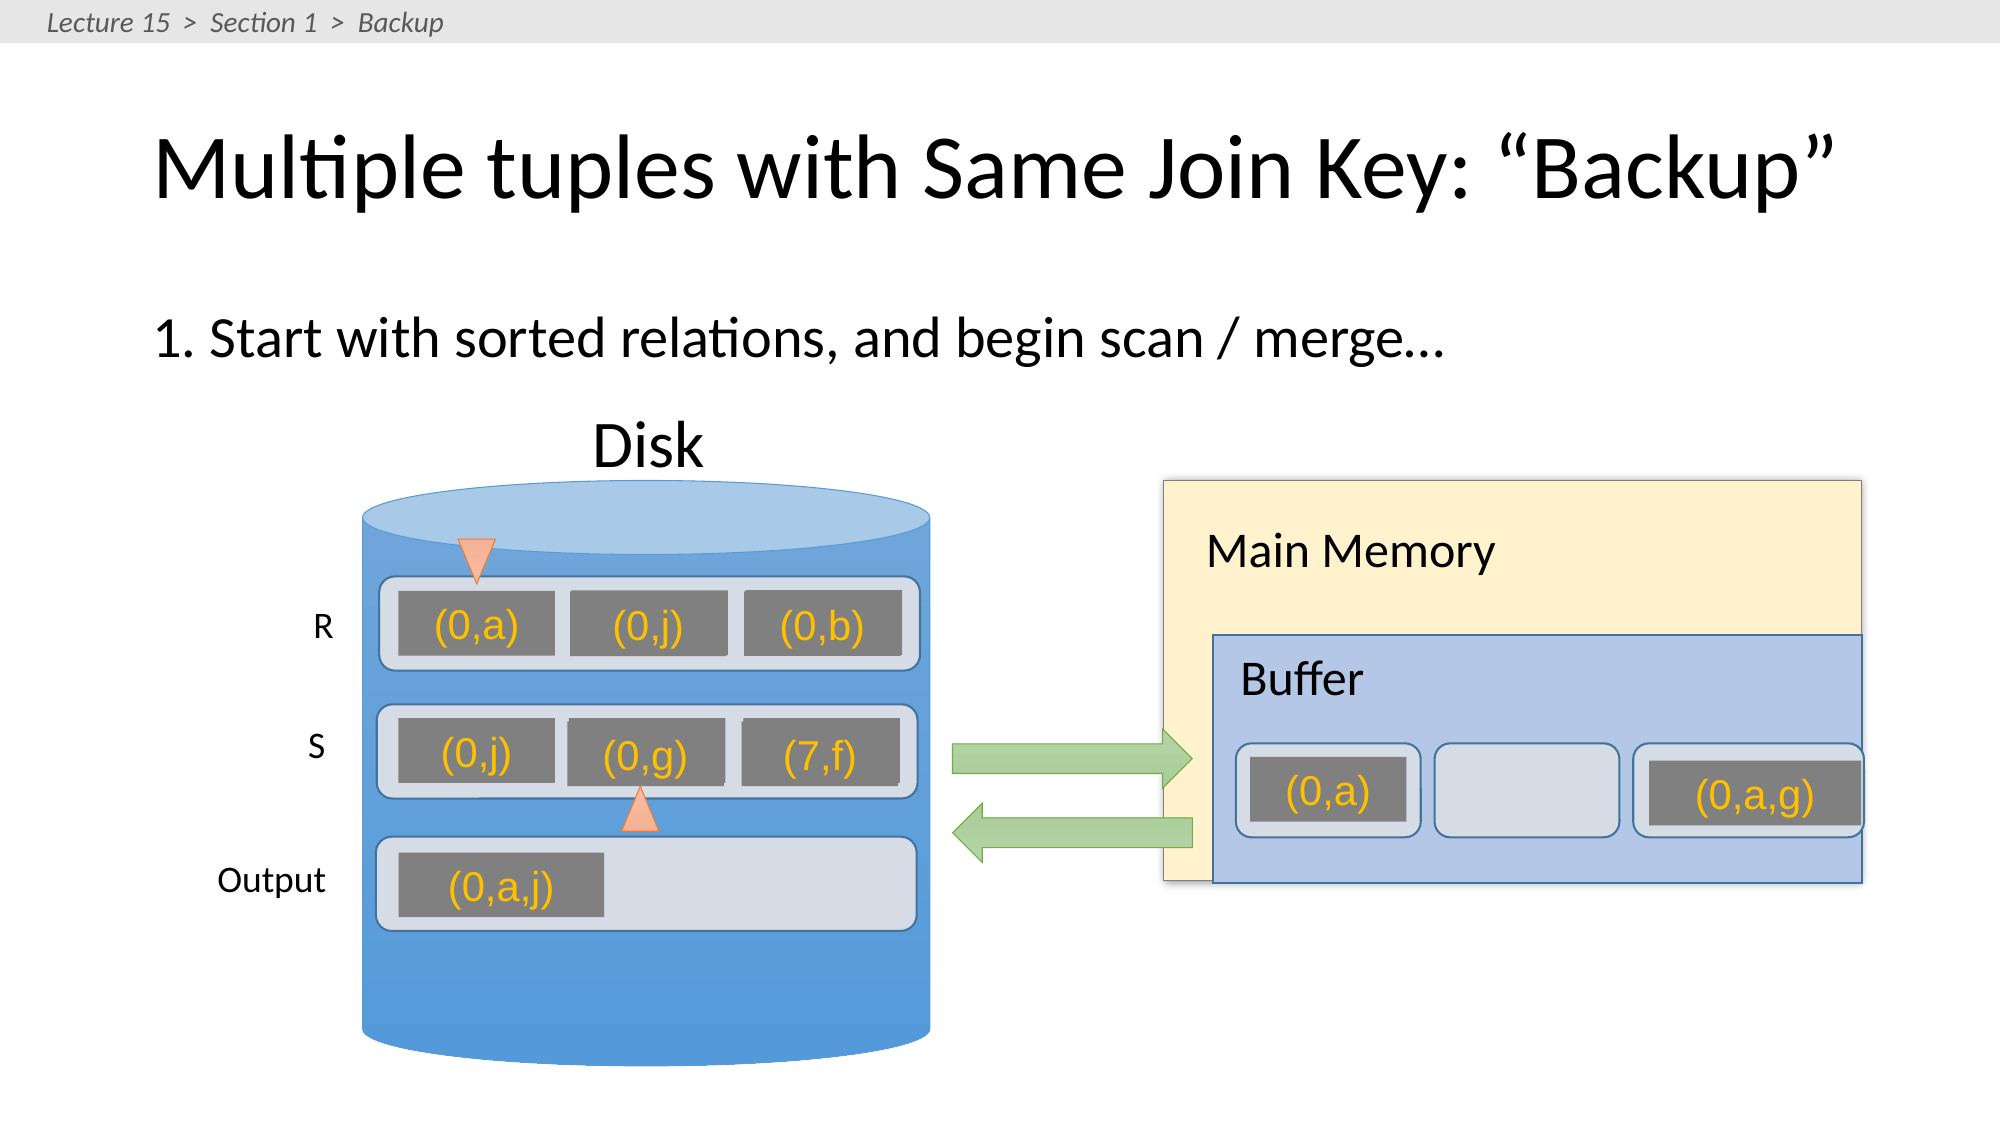

Lecture 15  >  Section 1  >  Backup
# Multiple tuples with Same Join Key: “Backup”
1. Start with sorted relations, and begin scan / merge…
Disk

Main Memory

Buffer

5,b
(0,j)
(0,a)
(0,b)
(0,j)
R

S
(0,j)
7,f
(0,g)
(0,g)
(7,f)

(0,a)
(0,a,g)

Output
(0,a,j)